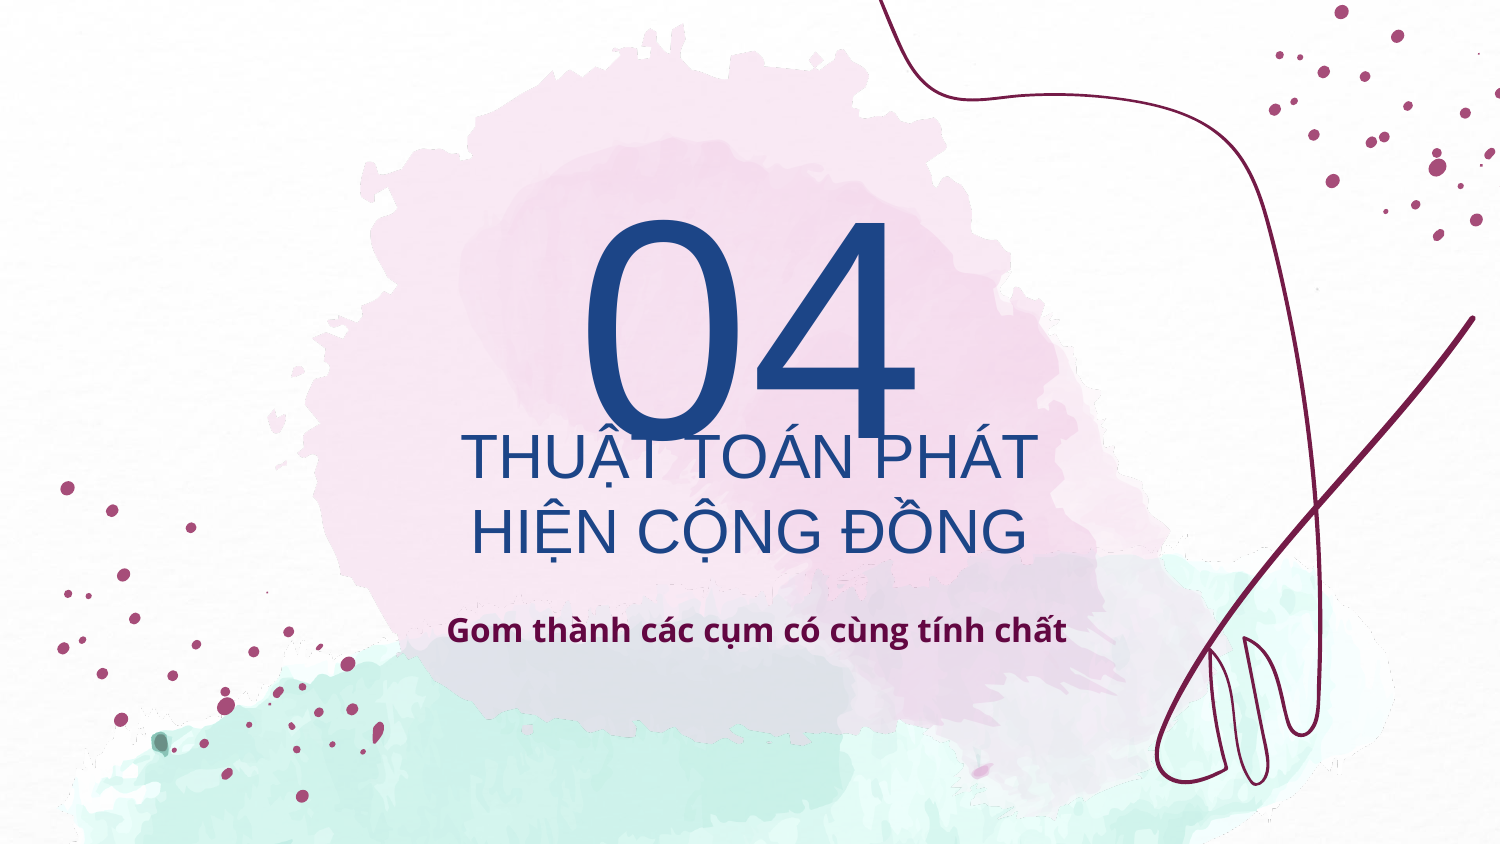

04
# THUẬT TOÁN PHÁT HIỆN CỘNG ĐỒNG
Gom thành các cụm có cùng tính chất